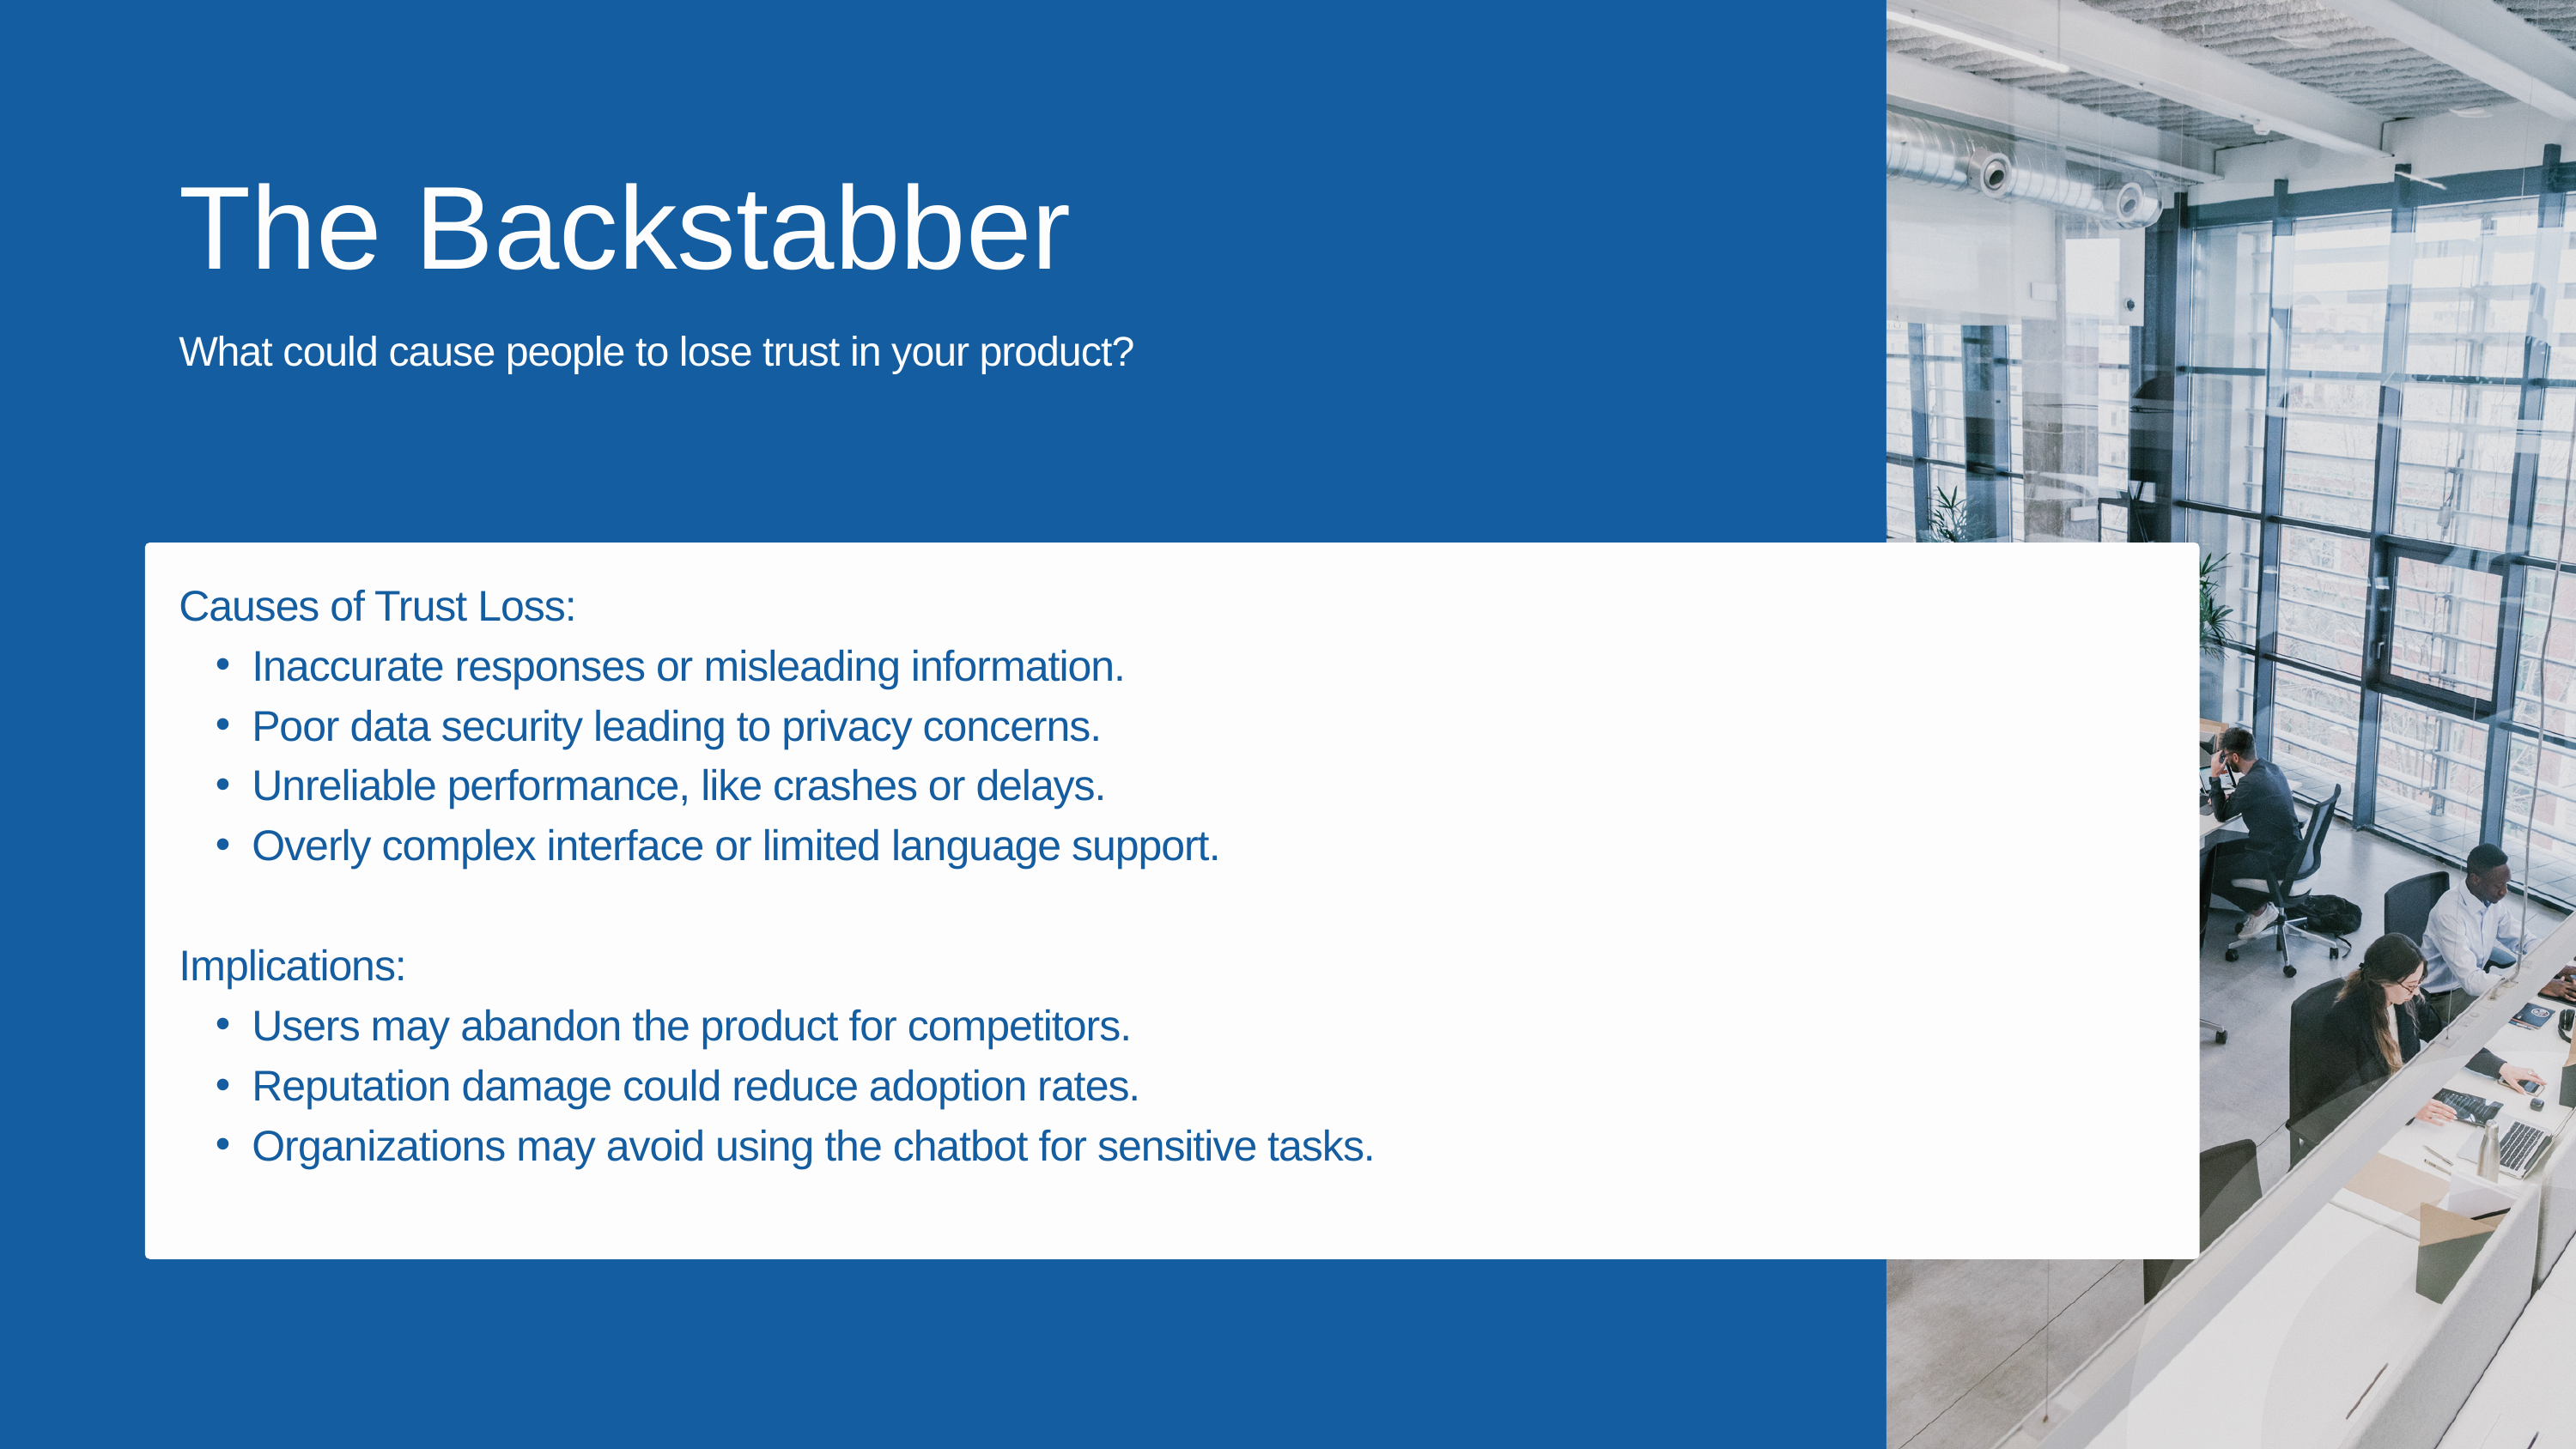

The Backstabber
What could cause people to lose trust in your product?

Causes of Trust Loss:
Inaccurate responses or misleading information.
Poor data security leading to privacy concerns.
Unreliable performance, like crashes or delays.
Overly complex interface or limited language support.

Implications:
Users may abandon the product for competitors.
Reputation damage could reduce adoption rates.
Organizations may avoid using the chatbot for sensitive tasks.